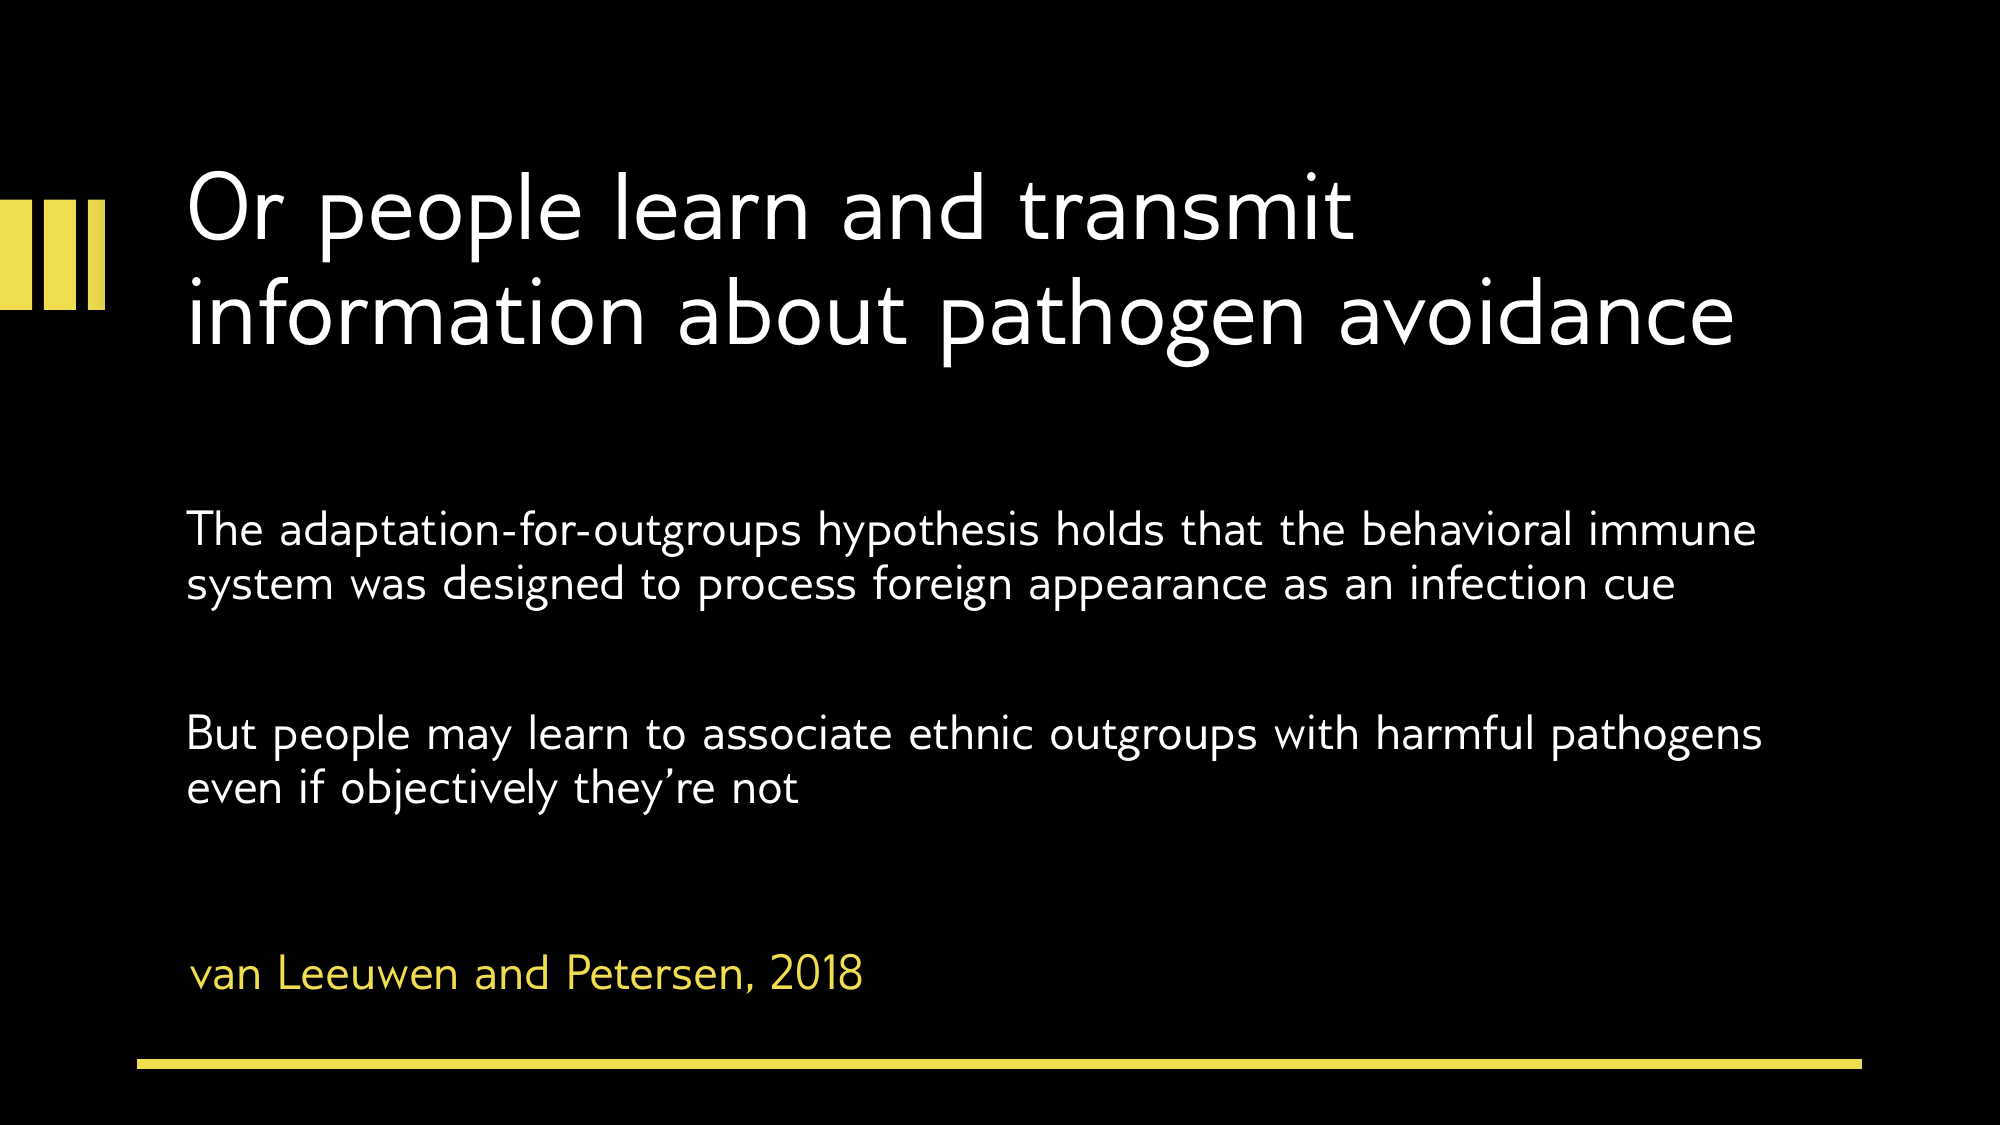

# Or people learn and transmit information about pathogen avoidance

The adaptation-for-outgroups hypothesis holds that the behavioral immune system was designed to process foreign appearance as an infection cue

But people may learn to associate ethnic outgroups with harmful pathogens even if objectively they’re not
van Leeuwen and Petersen, 2018